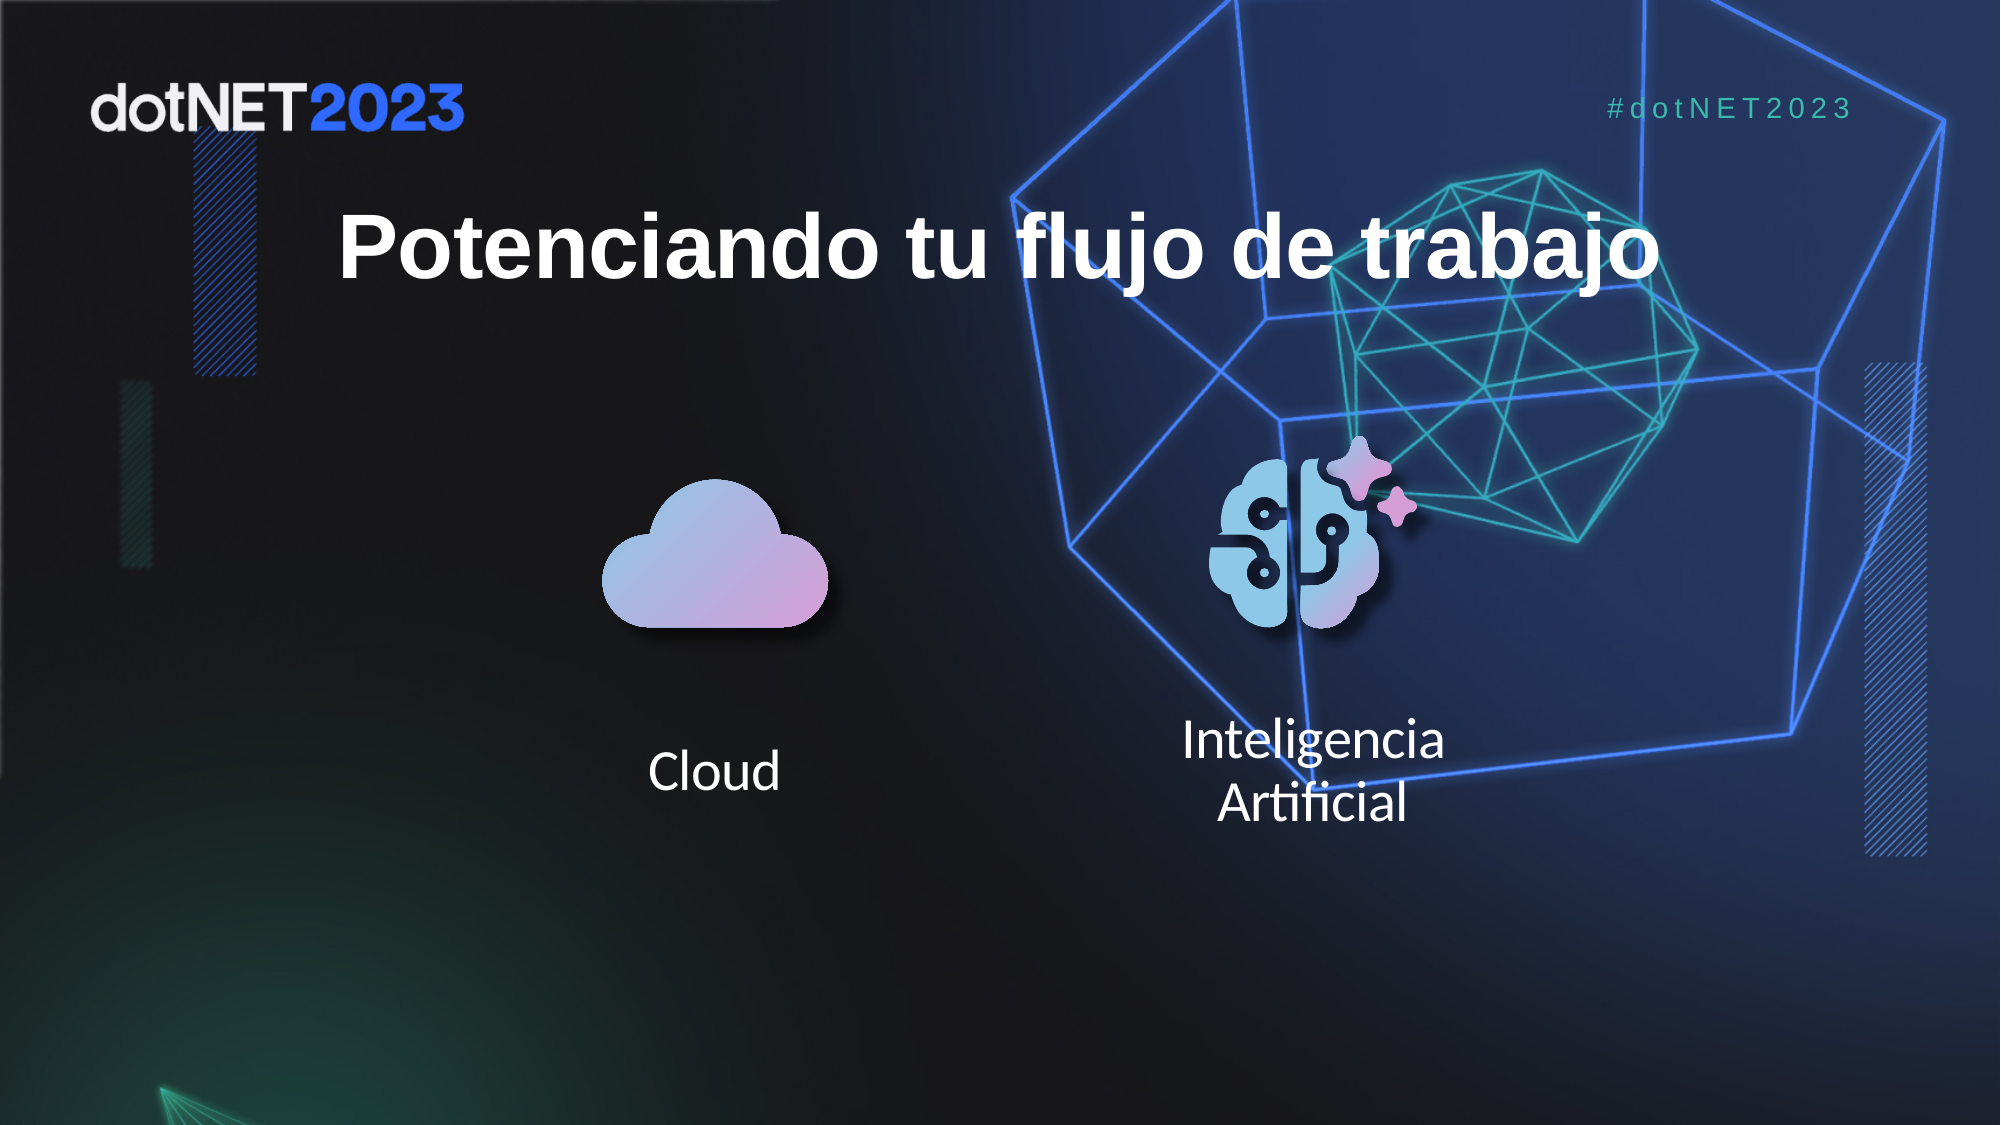

Potenciando tu flujo de trabajo

Inteligencia Artificial
Cloud